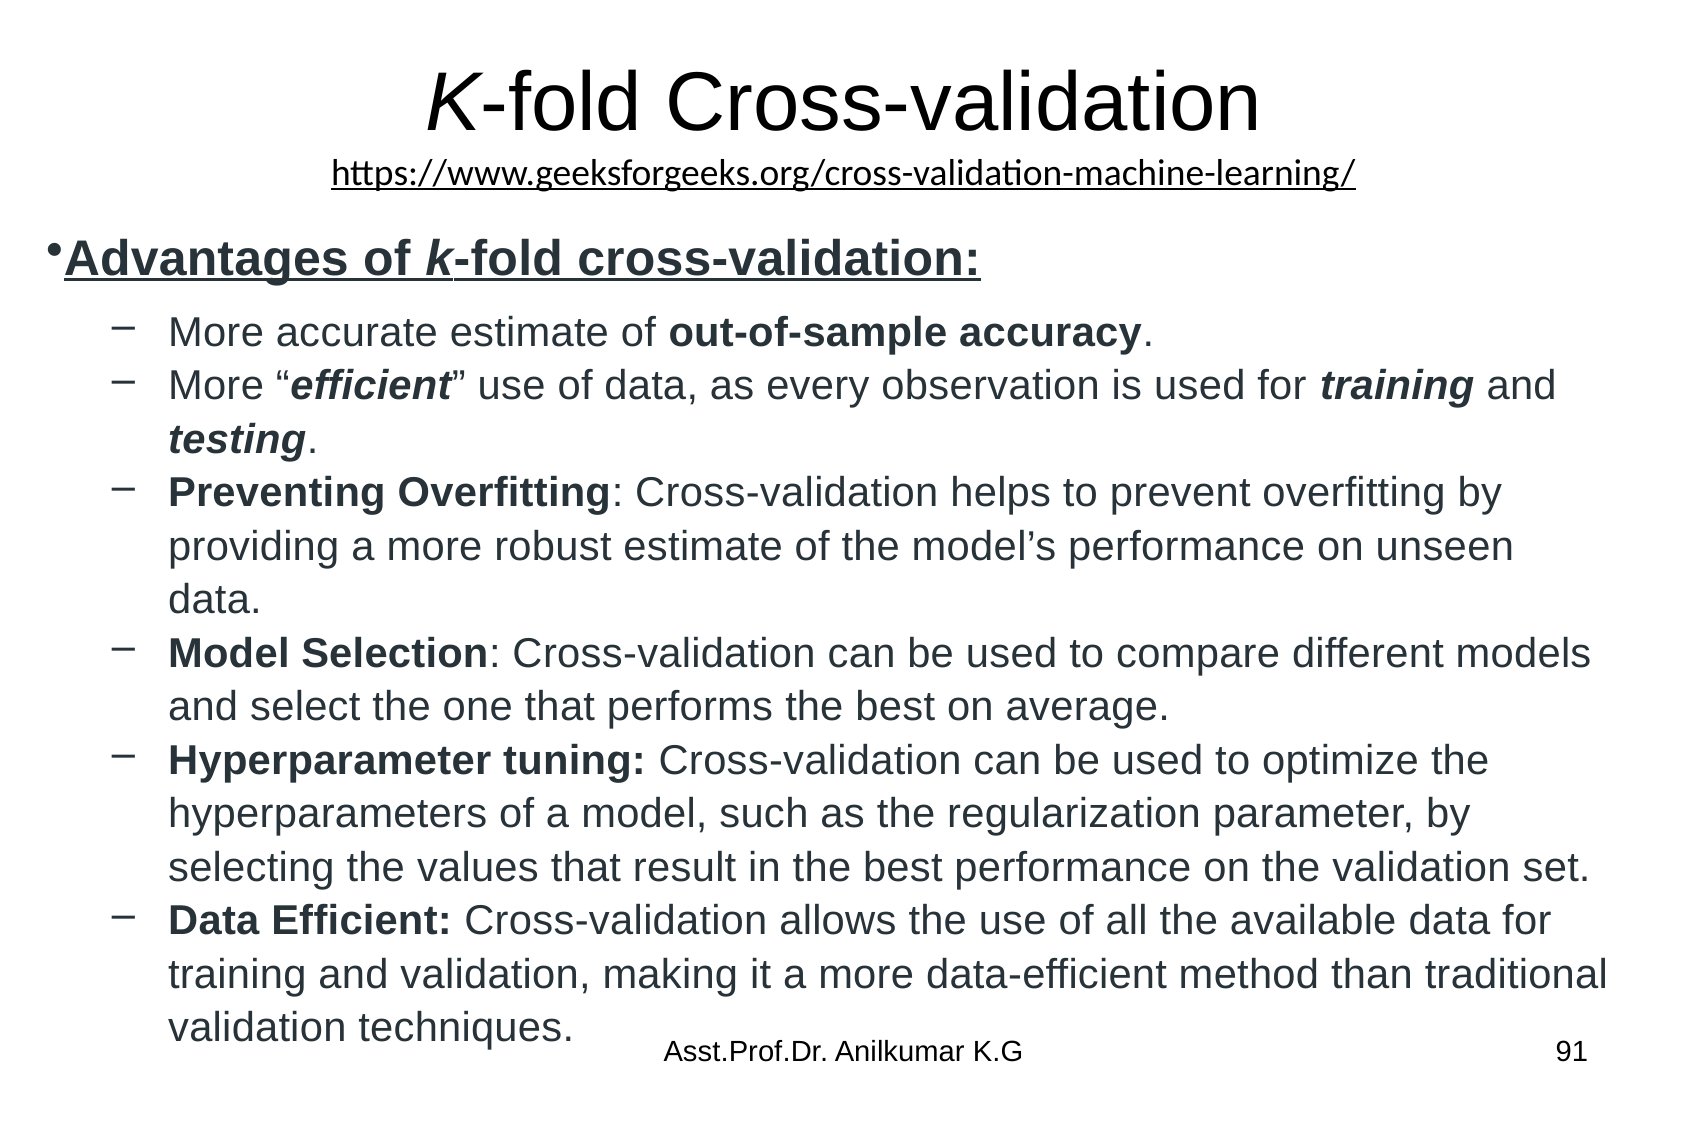

# K-fold Cross-validation https://www.geeksforgeeks.org/cross-validation-machine-learning/
Advantages of k-fold cross-validation:
More accurate estimate of out-of-sample accuracy.
More “efficient” use of data, as every observation is used for training and testing.
Preventing Overfitting: Cross-validation helps to prevent overfitting by providing a more robust estimate of the model’s performance on unseen data.
Model Selection: Cross-validation can be used to compare different models and select the one that performs the best on average.
Hyperparameter tuning: Cross-validation can be used to optimize the hyperparameters of a model, such as the regularization parameter, by selecting the values that result in the best performance on the validation set.
Data Efficient: Cross-validation allows the use of all the available data for training and validation, making it a more data-efficient method than traditional validation techniques.

Asst.Prof.Dr. Anilkumar K.G
91